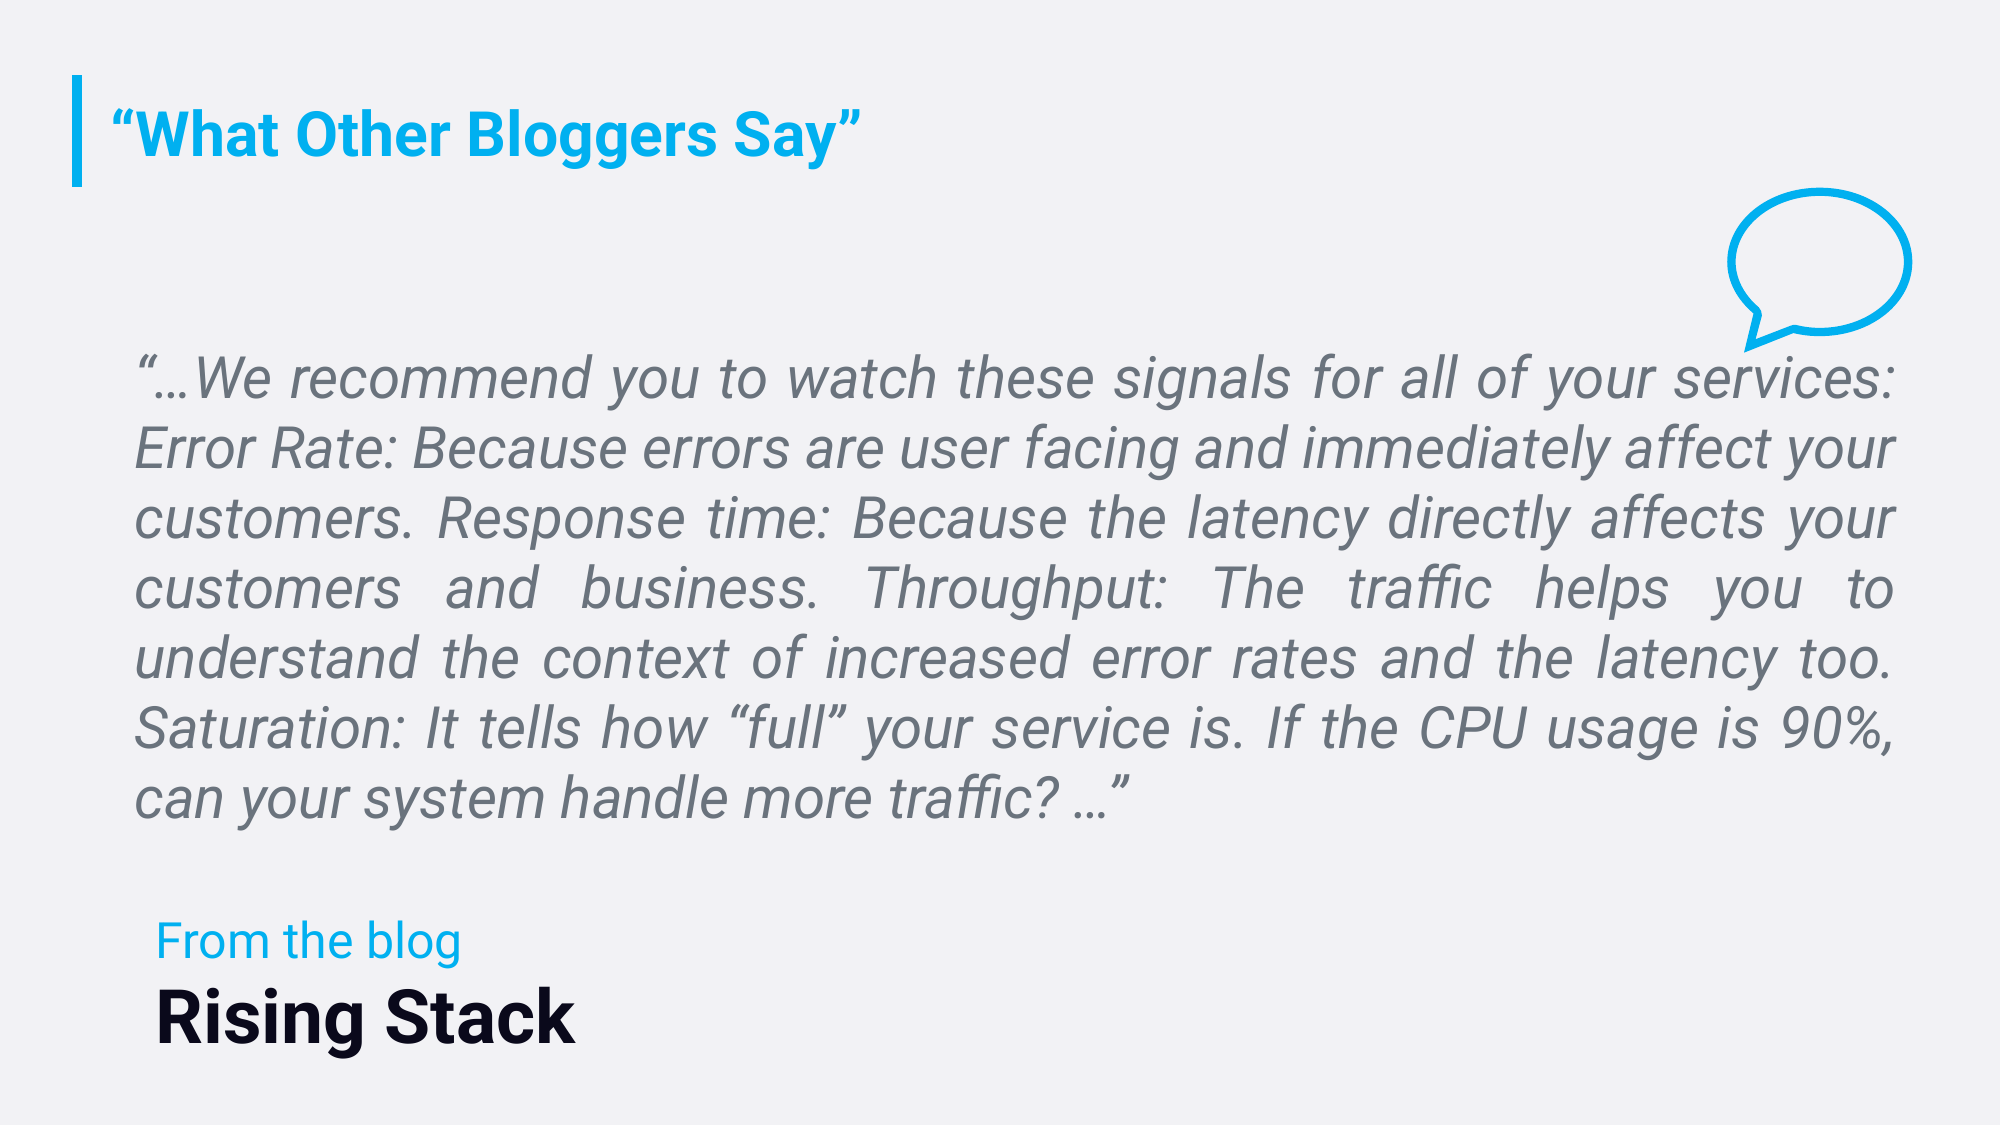

# “What Other Bloggers Say”

“…We recommend you to watch these signals for all of your services: Error Rate: Because errors are user facing and immediately affect your customers. Response time: Because the latency directly affects your customers and business. Throughput: The traffic helps you to understand the context of increased error rates and the latency too. Saturation: It tells how “full” your service is. If the CPU usage is 90%, can your system handle more traffic? …”
From the blog
Rising Stack